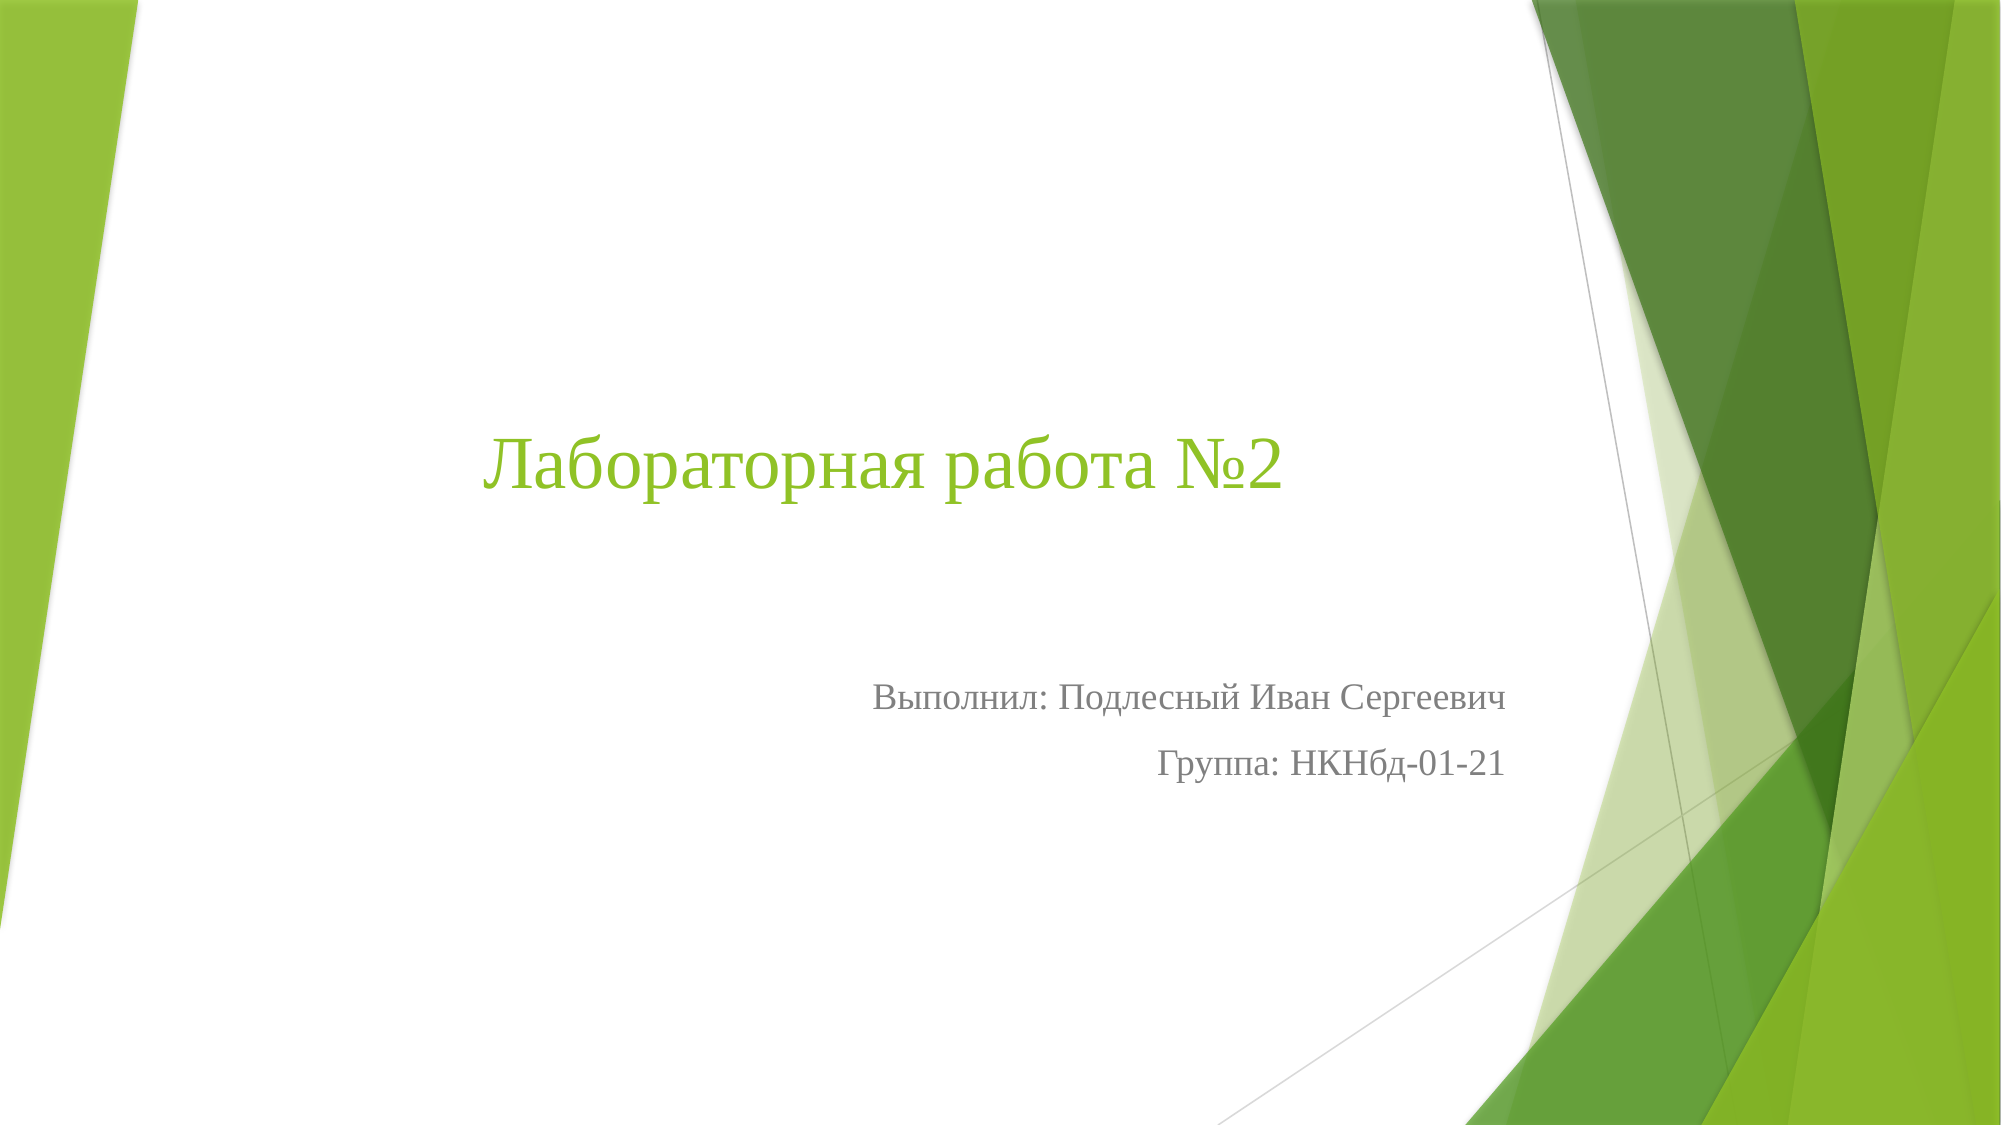

# Лабораторная работа №2
Выполнил: Подлесный Иван Сергеевич
Группа: НКНбд-01-21